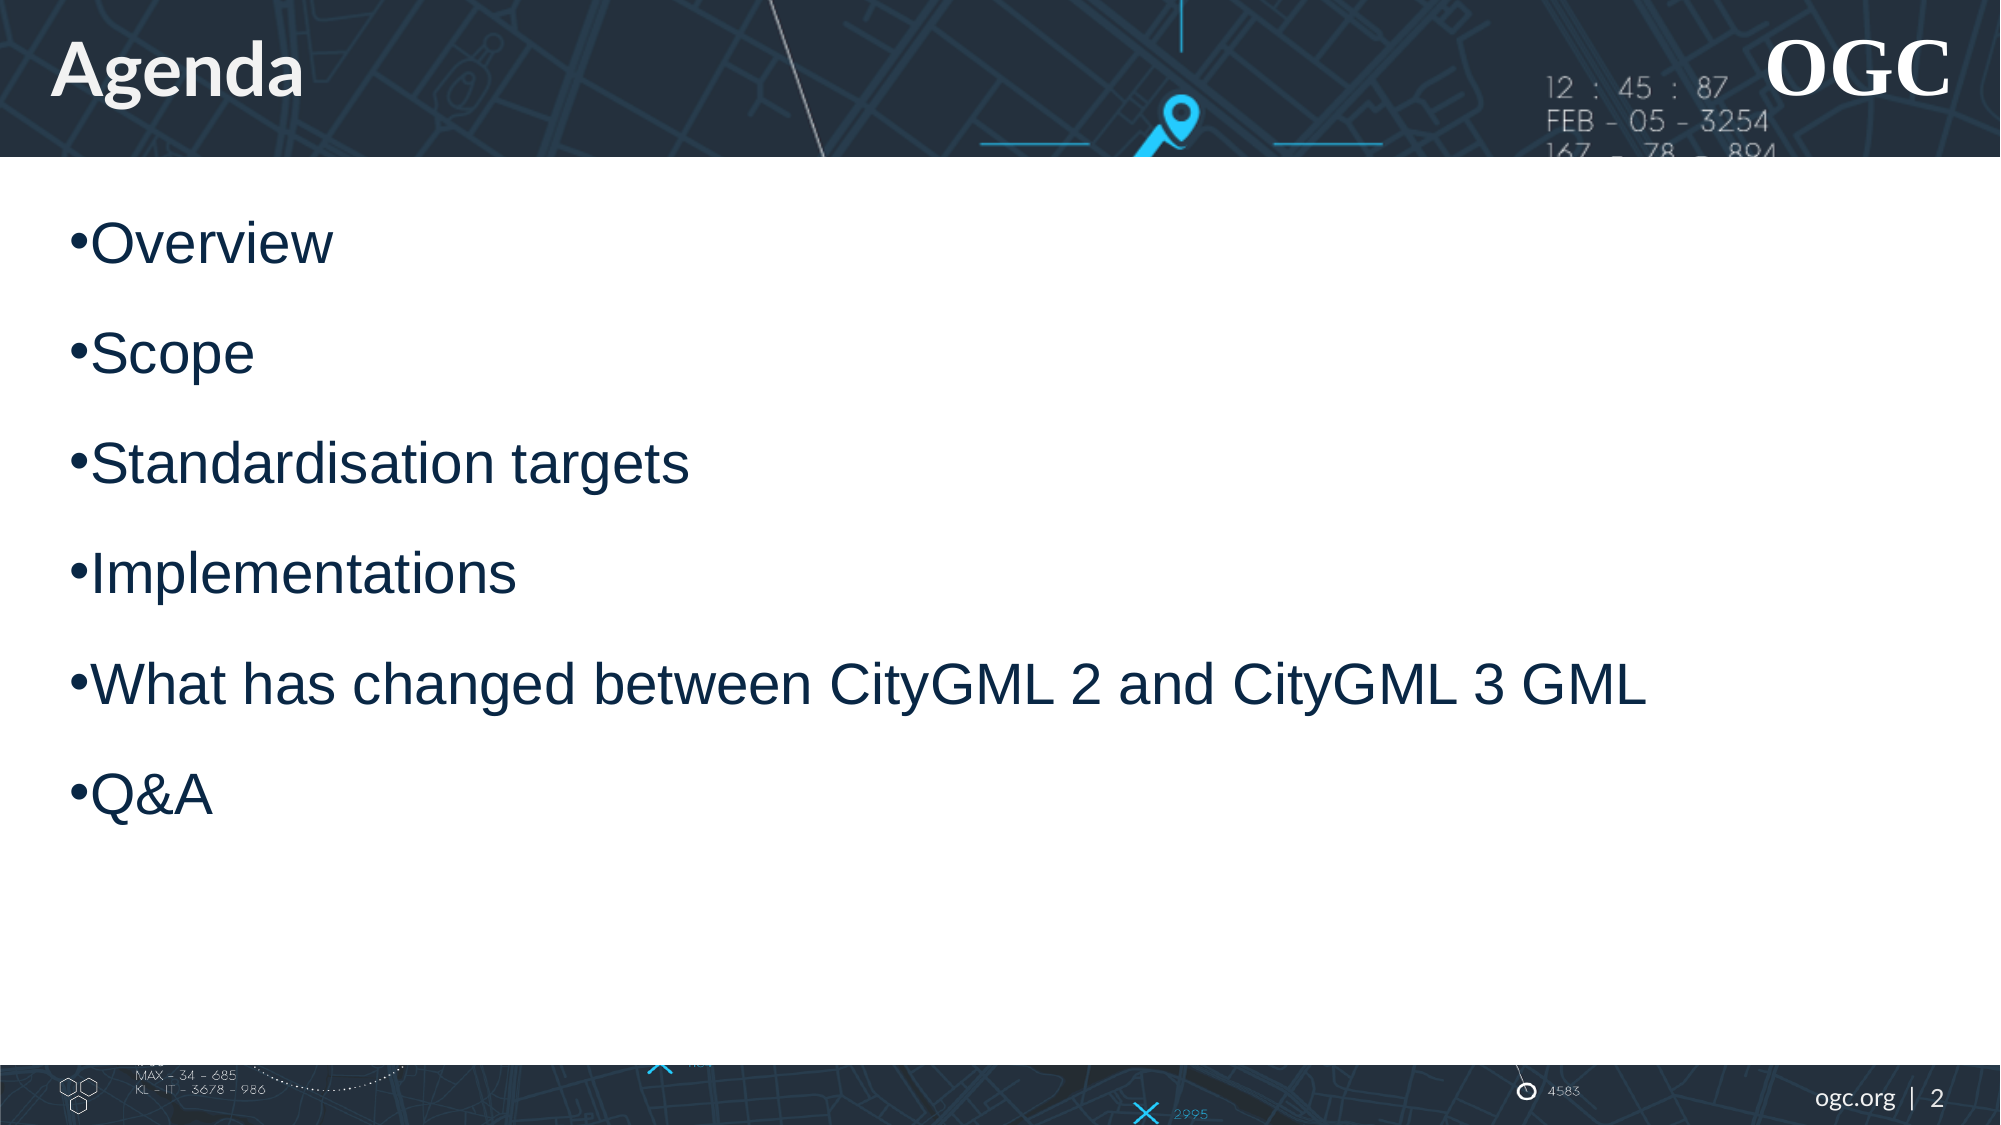

# Agenda
Overview
Scope
Standardisation targets
Implementations
What has changed between CityGML 2 and CityGML 3 GML
Q&A

2